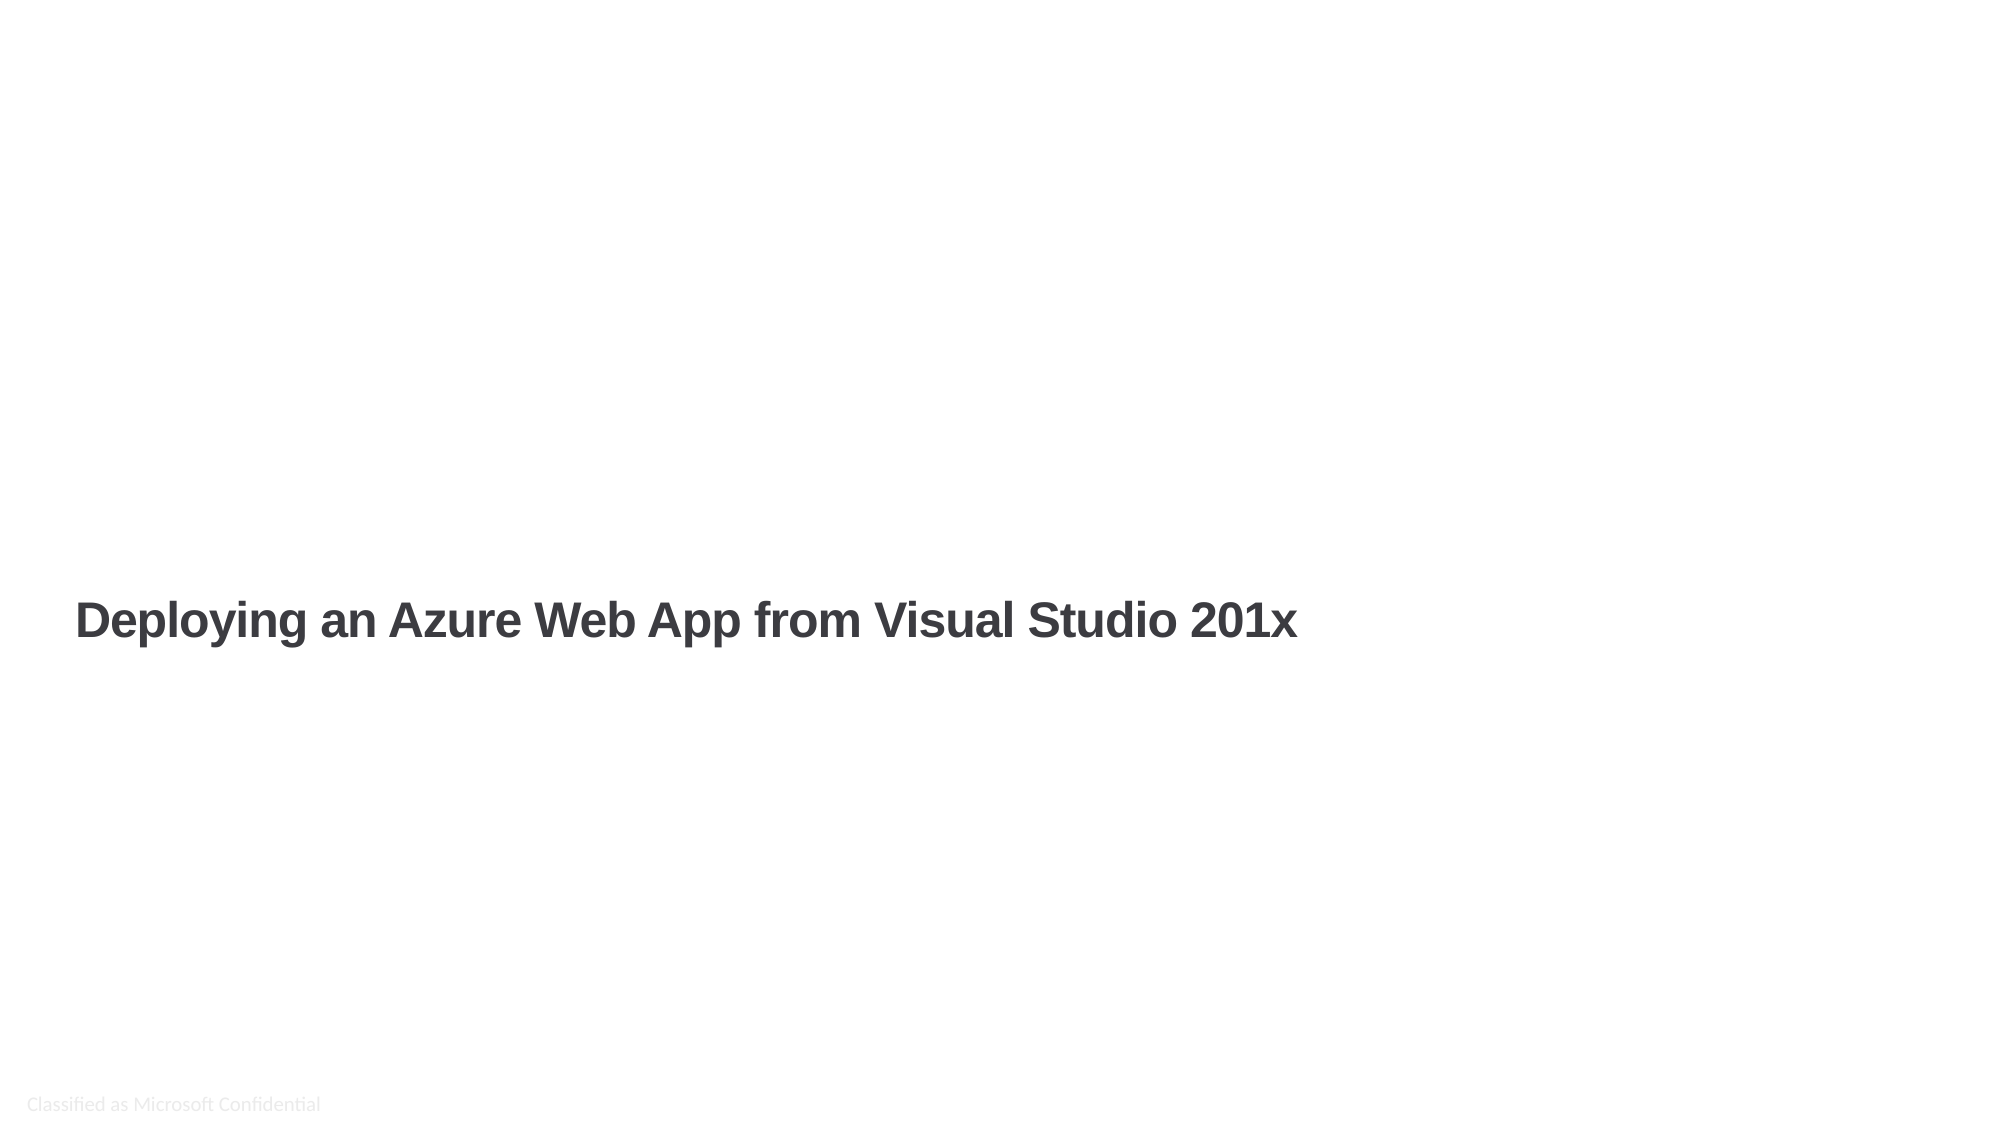

#
Deploying an Azure Web App from Visual Studio 201x